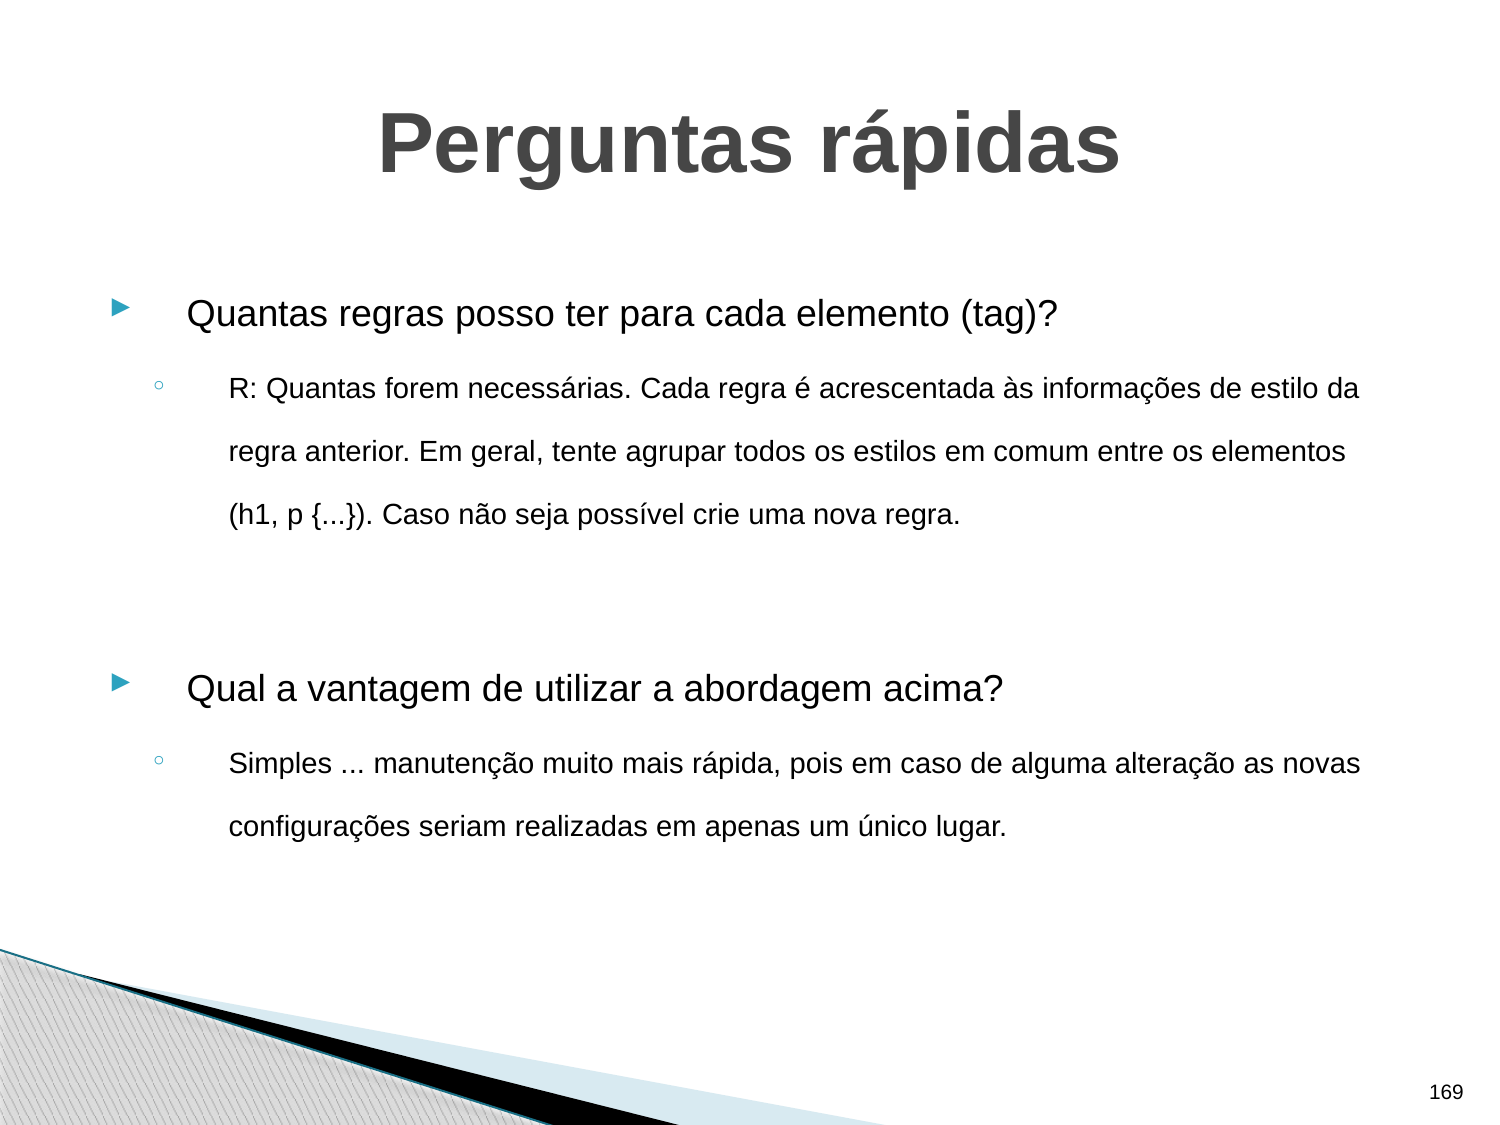

# Perguntas rápidas
Quantas regras posso ter para cada elemento (tag)?
R: Quantas forem necessárias. Cada regra é acrescentada às informações de estilo da regra anterior. Em geral, tente agrupar todos os estilos em comum entre os elementos (h1, p {...}). Caso não seja possível crie uma nova regra.

Qual a vantagem de utilizar a abordagem acima?
Simples ... manutenção muito mais rápida, pois em caso de alguma alteração as novas configurações seriam realizadas em apenas um único lugar.

169